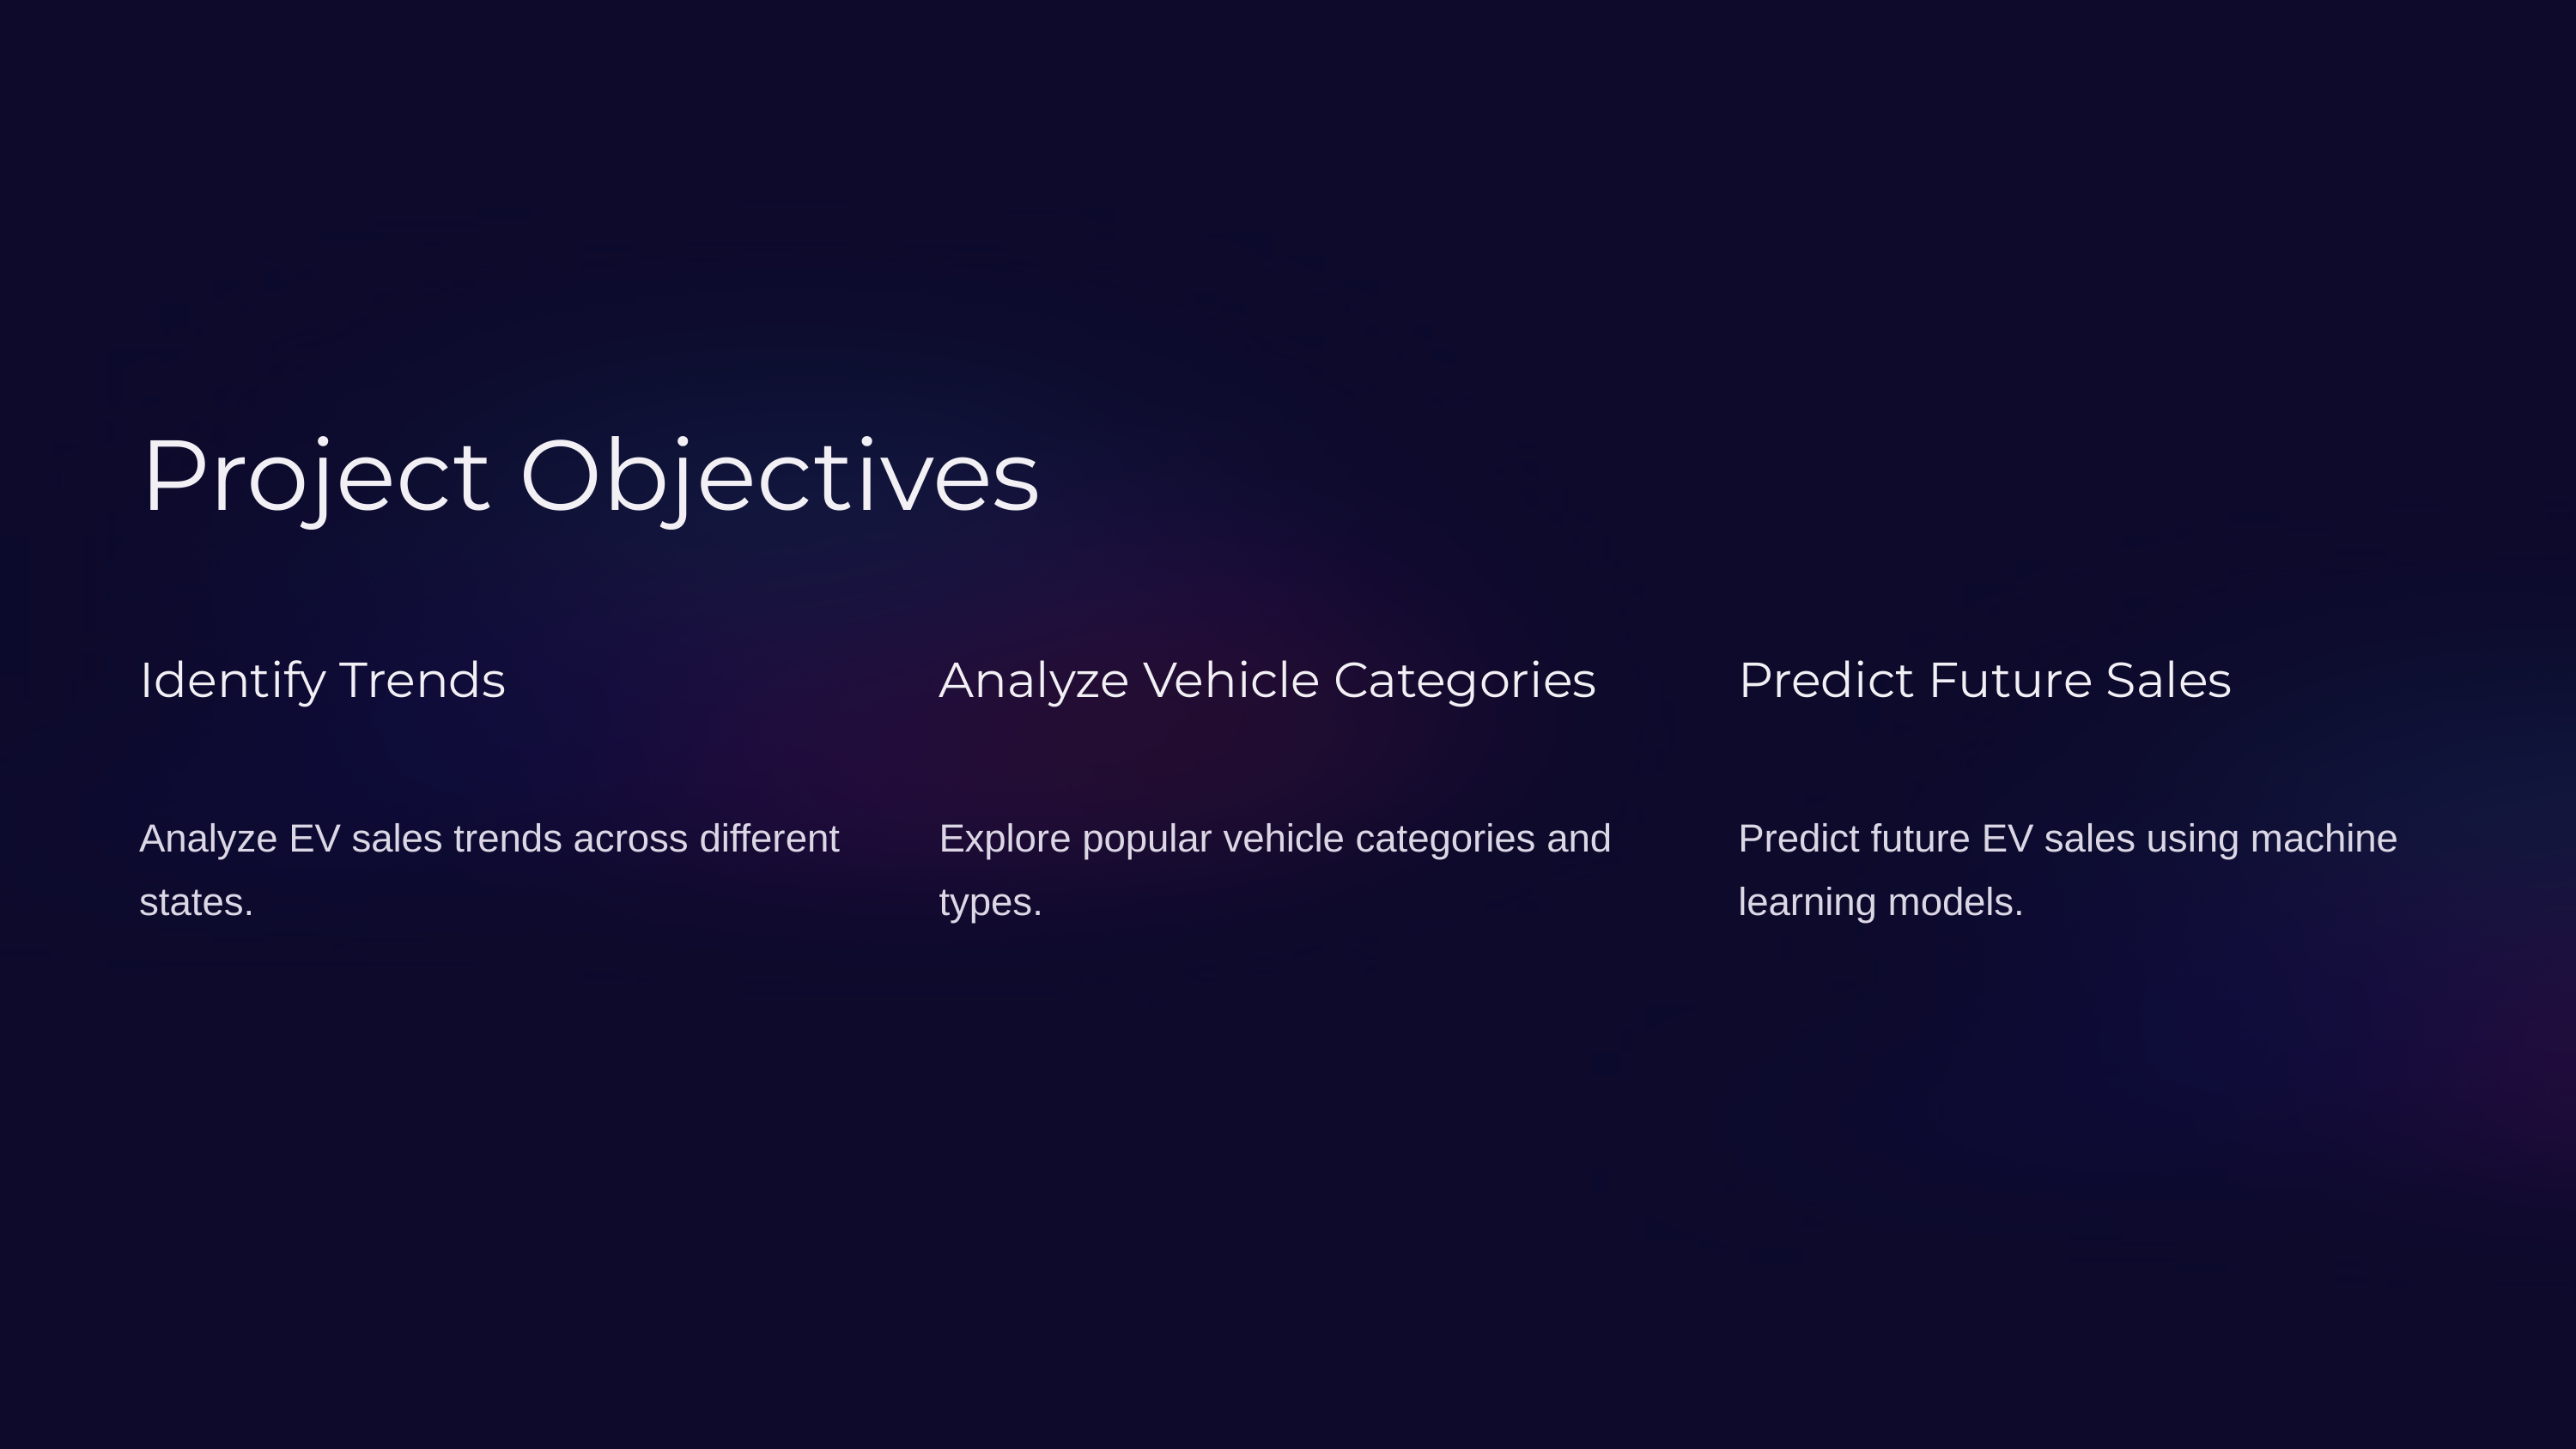

Project Objectives

Identify Trends

Analyze Vehicle Categories

Predict Future Sales

Analyze EV sales trends across different states.

Explore popular vehicle categories and types.

Predict future EV sales using machine learning models.